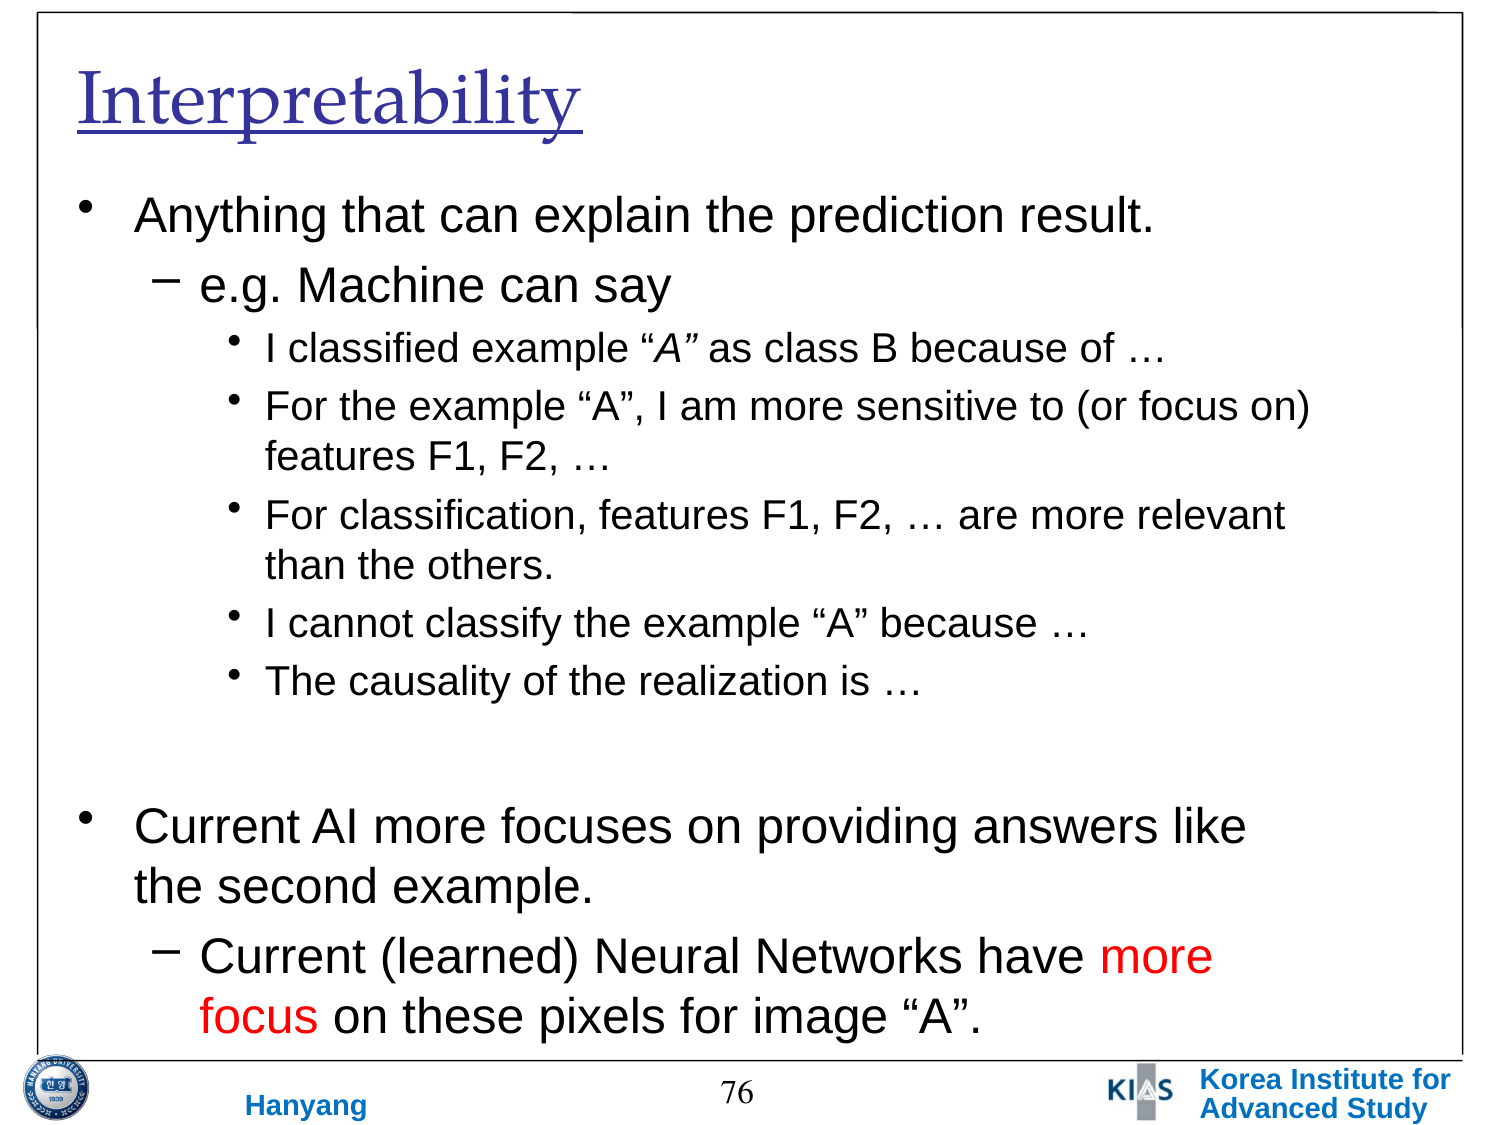

# Interpretability
Anything that can explain the prediction result.
e.g. Machine can say
I classified example “A” as class B because of …
For the example “A”, I am more sensitive to (or focus on) features F1, F2, …
For classification, features F1, F2, … are more relevant than the others.
I cannot classify the example “A” because …
The causality of the realization is …

Current AI more focuses on providing answers like the second example.
Current (learned) Neural Networks have more focus on these pixels for image “A”.

76